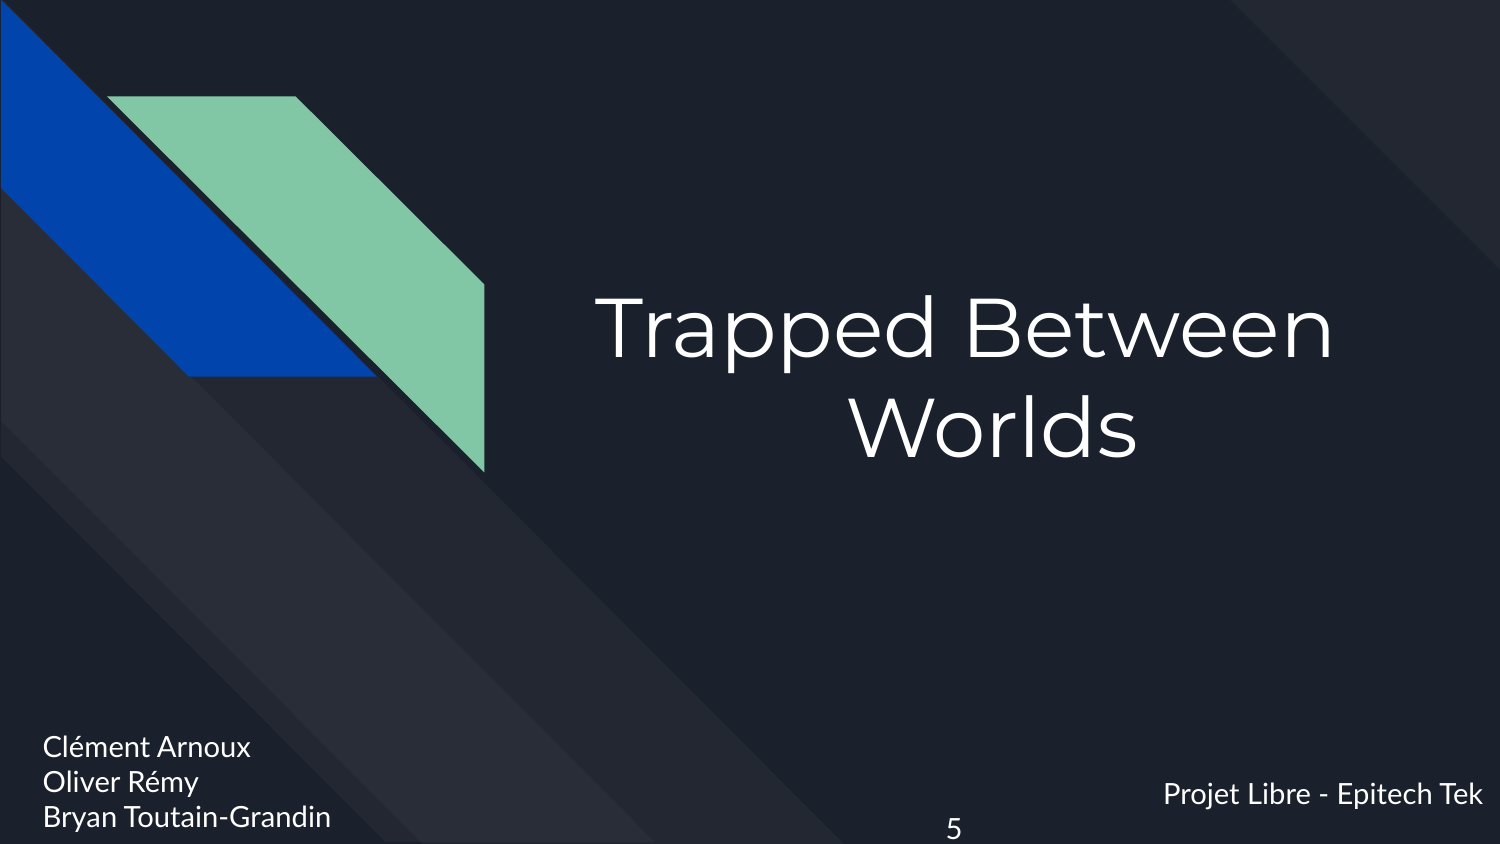

# Trapped Between
Worlds
Clément Arnoux
Oliver Rémy
Bryan Toutain-Grandin
                             Projet Libre - Epitech Tek 5